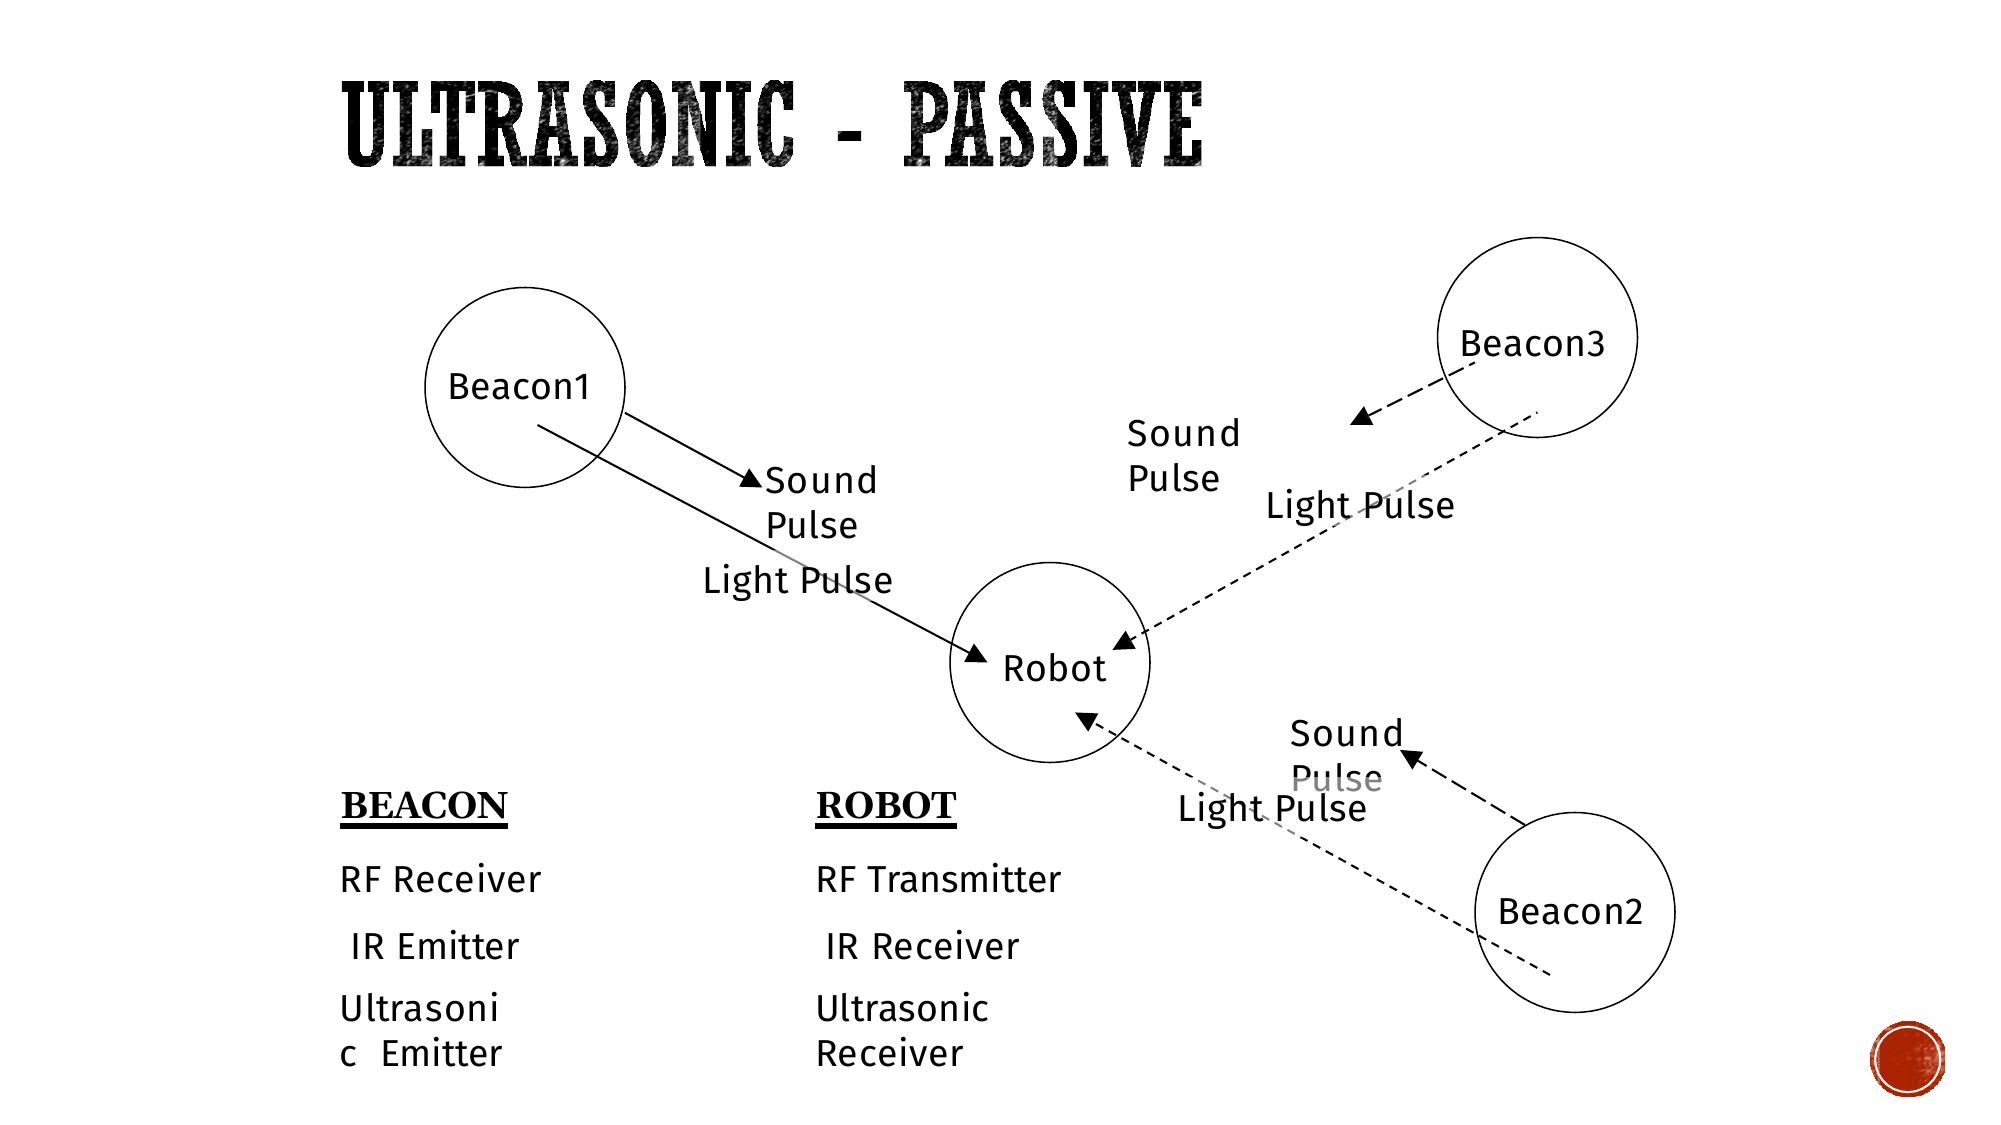

# Beacon3
Beacon1

Sound Pulse

Sound Pulse
Light Pulse
Light Pulse

Robot
Sound Pulse
BEACON
RF Receiver  IR Emitter
Ultrasonic  Emitter
ROBOT
RF Transmitter  IR Receiver
Ultrasonic Receiver
Light Pulse

Beacon2